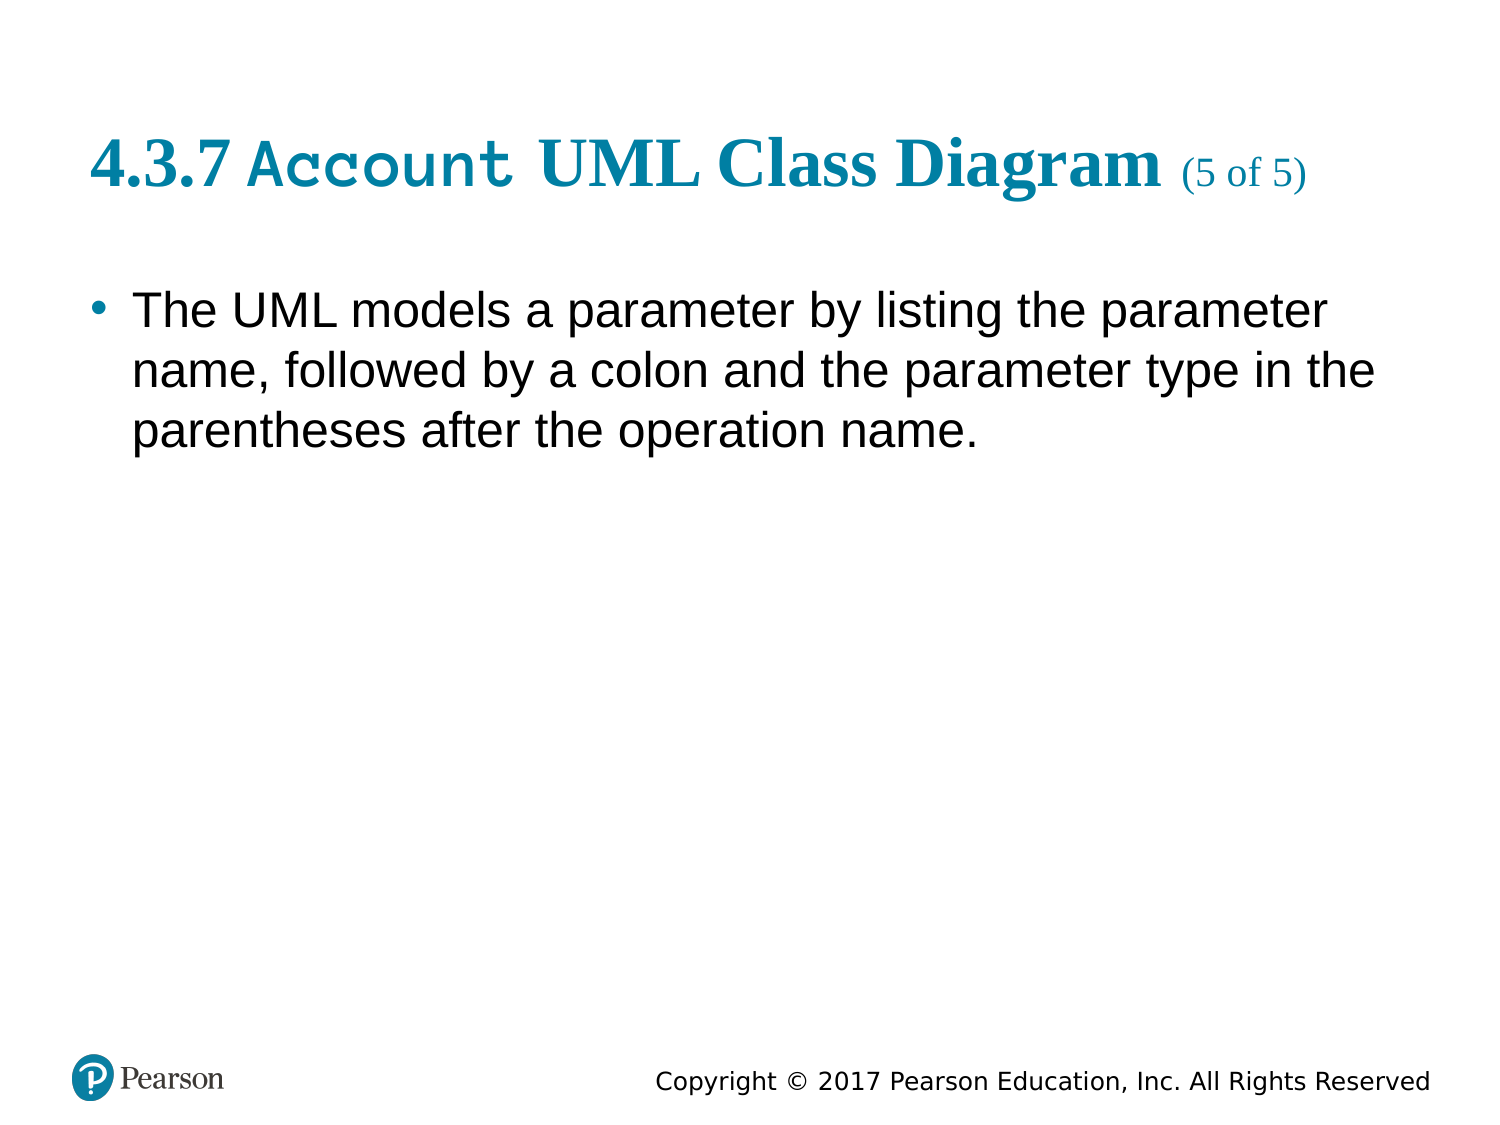

# 4.3.7 Account U M L Class Diagram (5 of 5)
The U M L models a parameter by listing the parameter name, followed by a colon and the parameter type in the parentheses after the operation name.